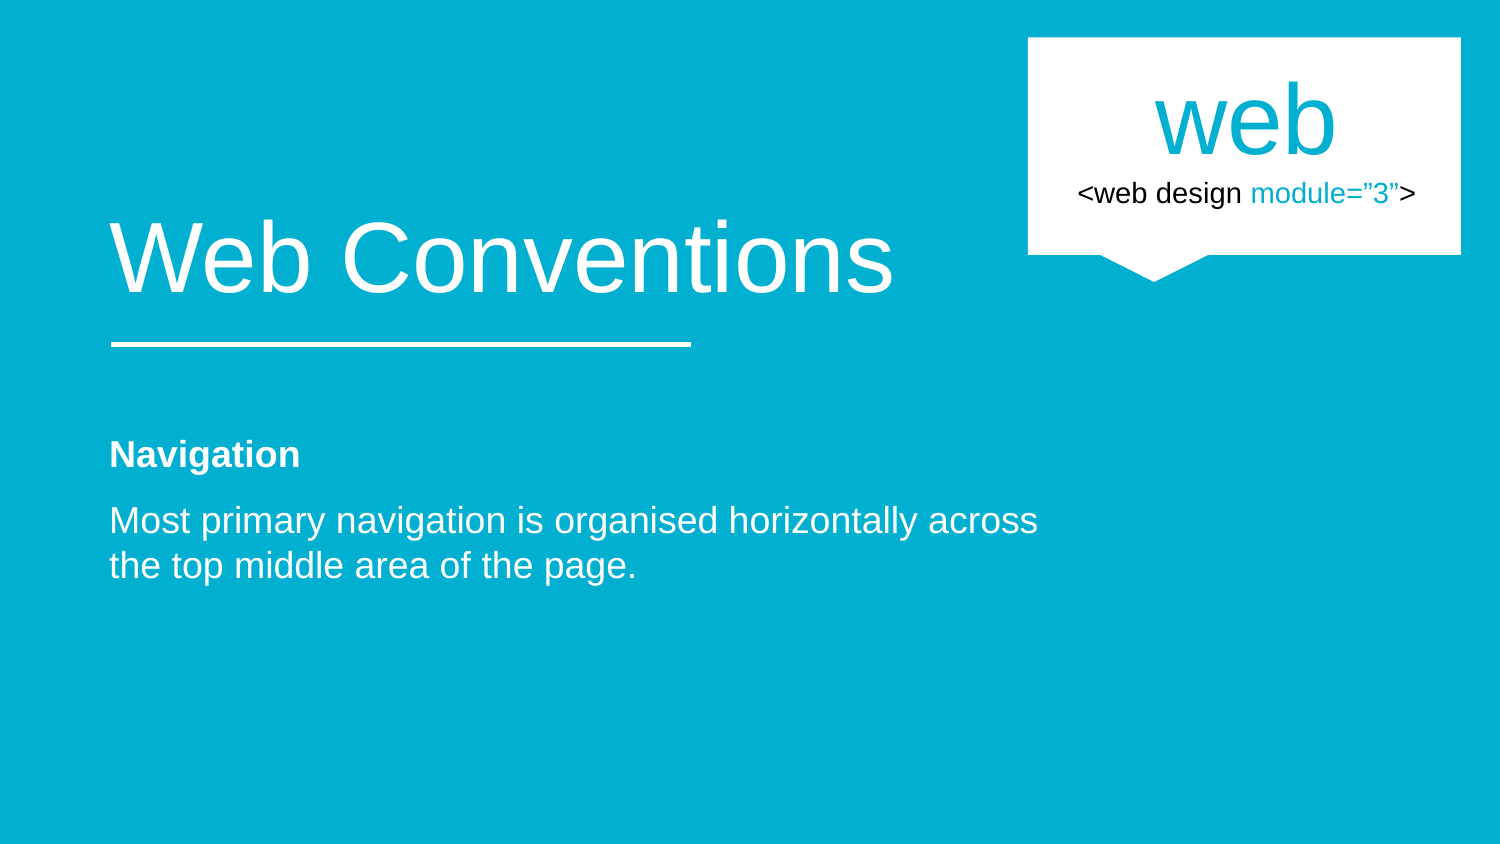

web
<web design module=”3”>
Web Conventions
Navigation
Most primary navigation is organised horizontally across
the top middle area of the page.